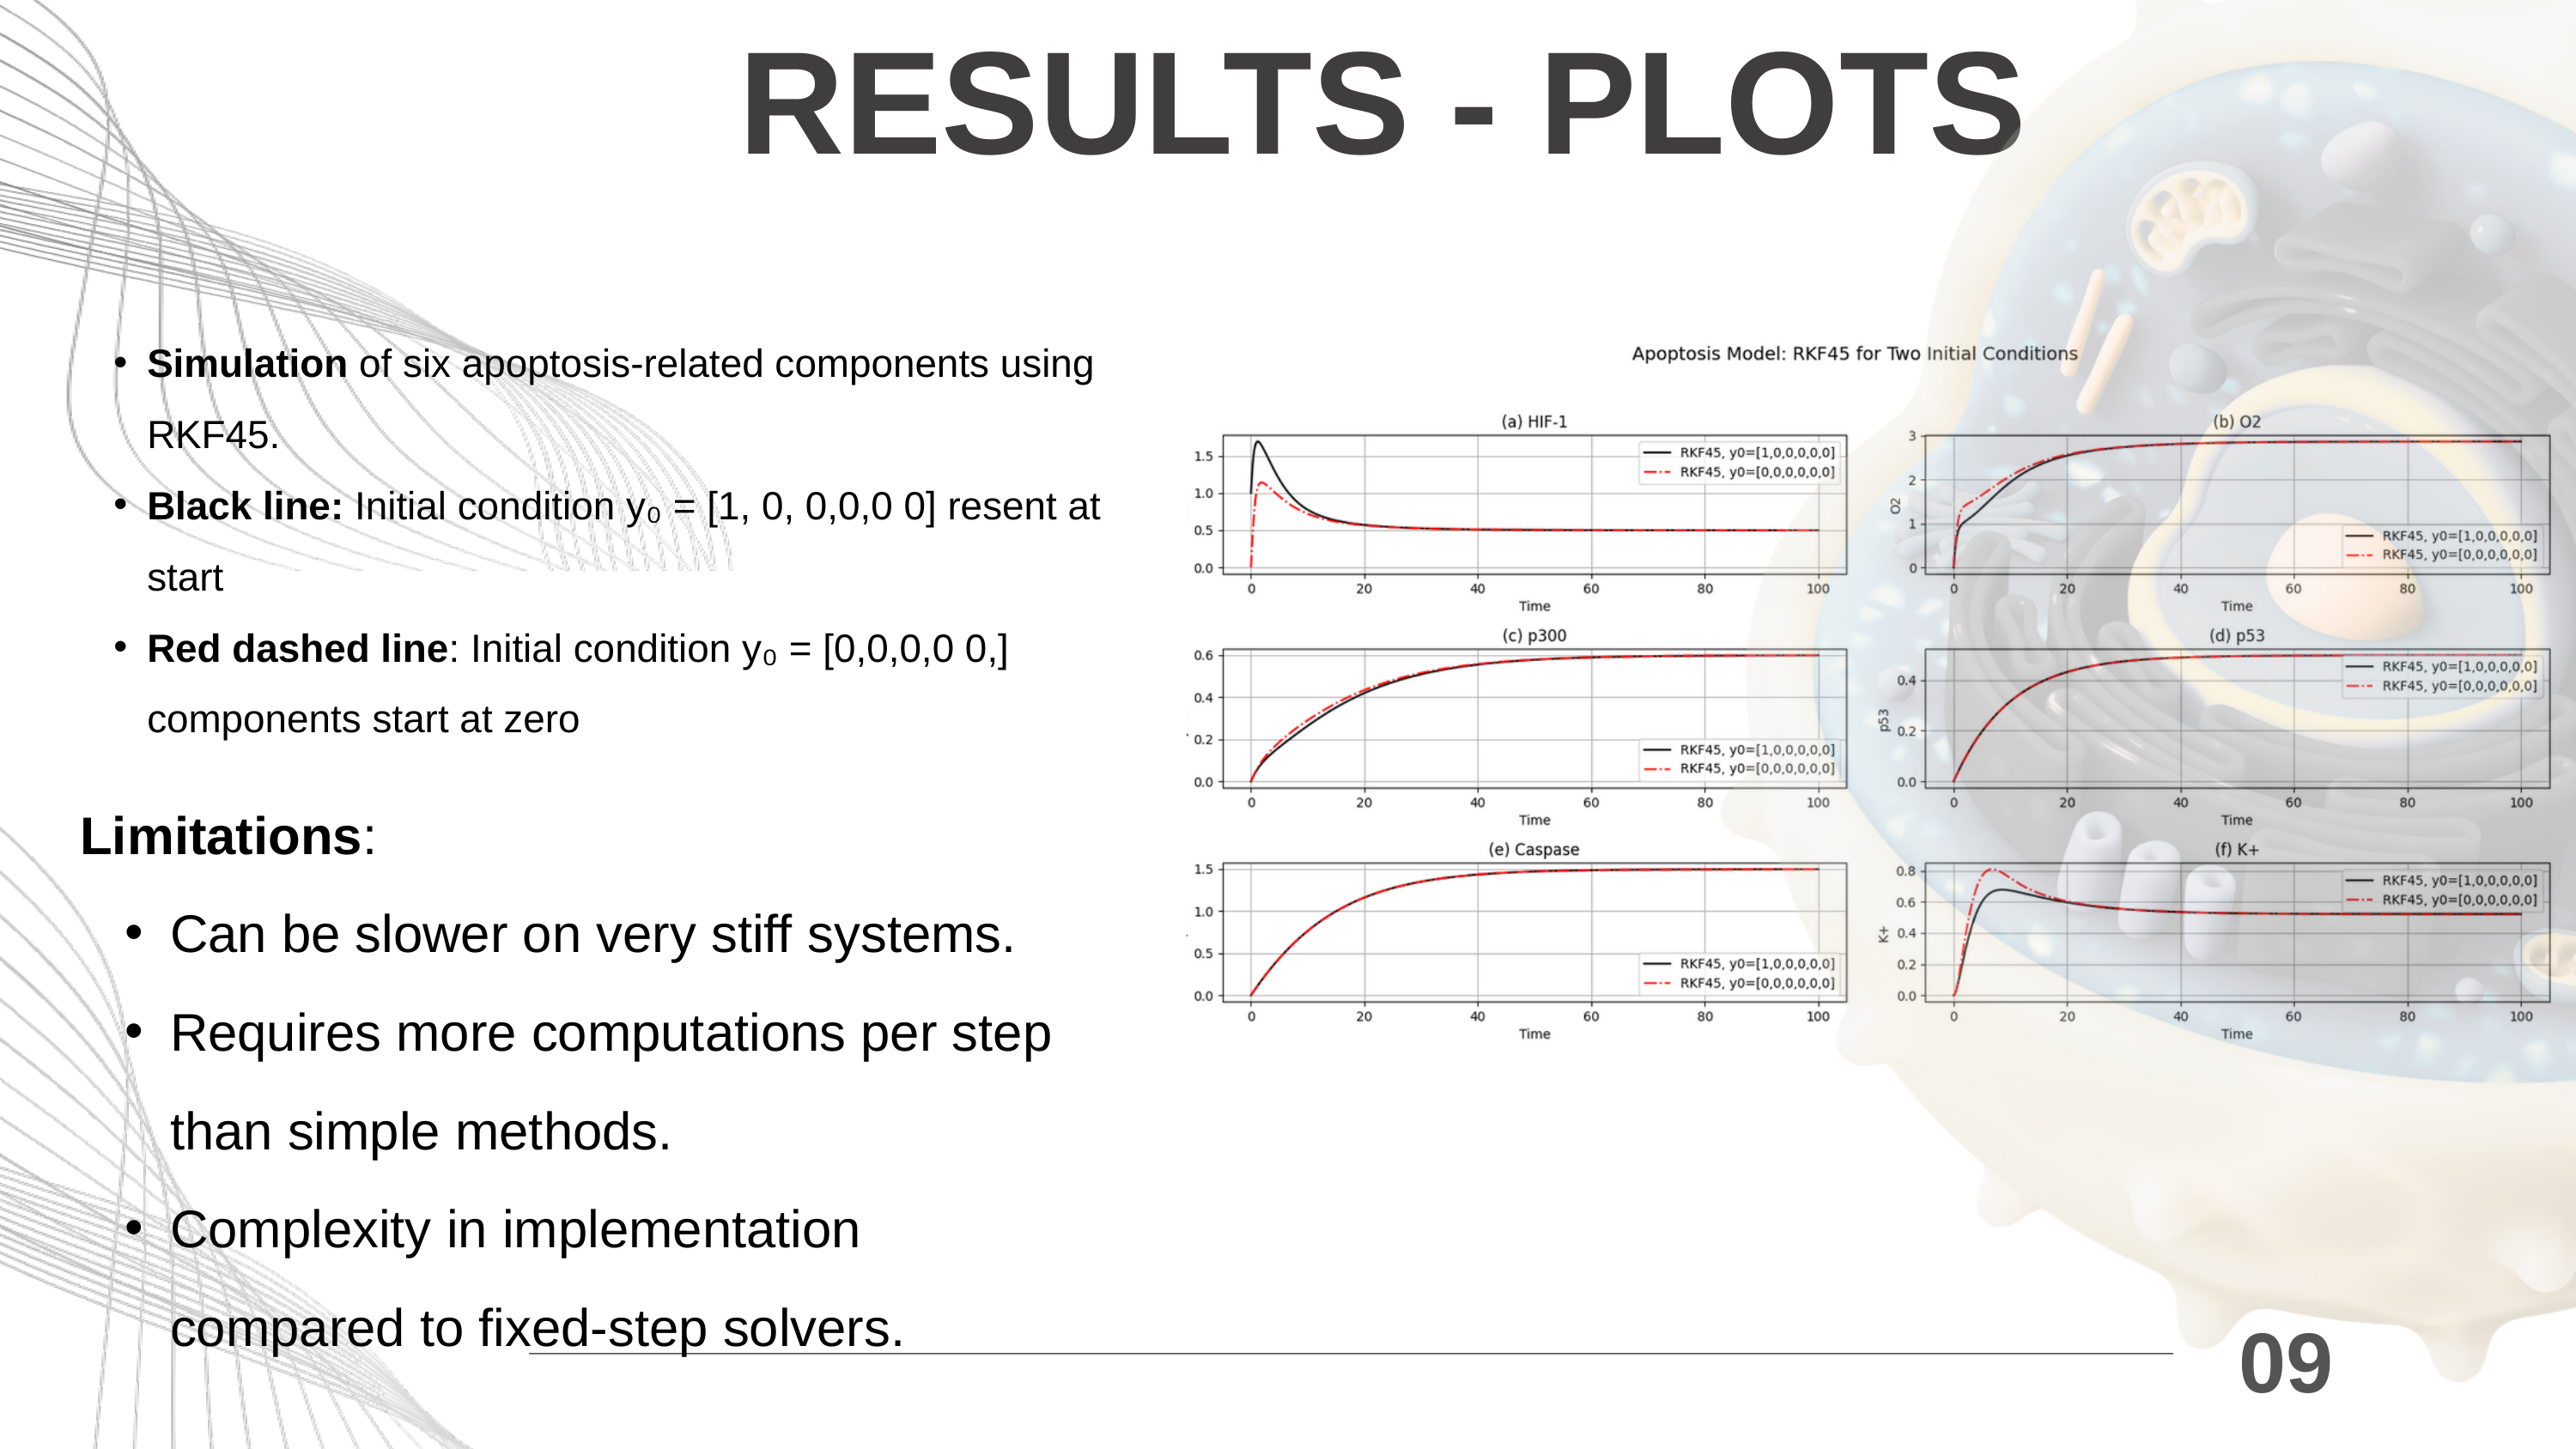

RESULTS - PLOTS
Simulation of six apoptosis-related components using RKF45.
Black line: Initial condition y₀ = [1, 0, 0,0,0 0] resent at start
Red dashed line: Initial condition y₀ = [0,0,0,0 0,] components start at zero

Limitations:
Can be slower on very stiff systems.
Requires more computations per step than simple methods.
Complexity in implementation compared to fixed-step solvers.

09